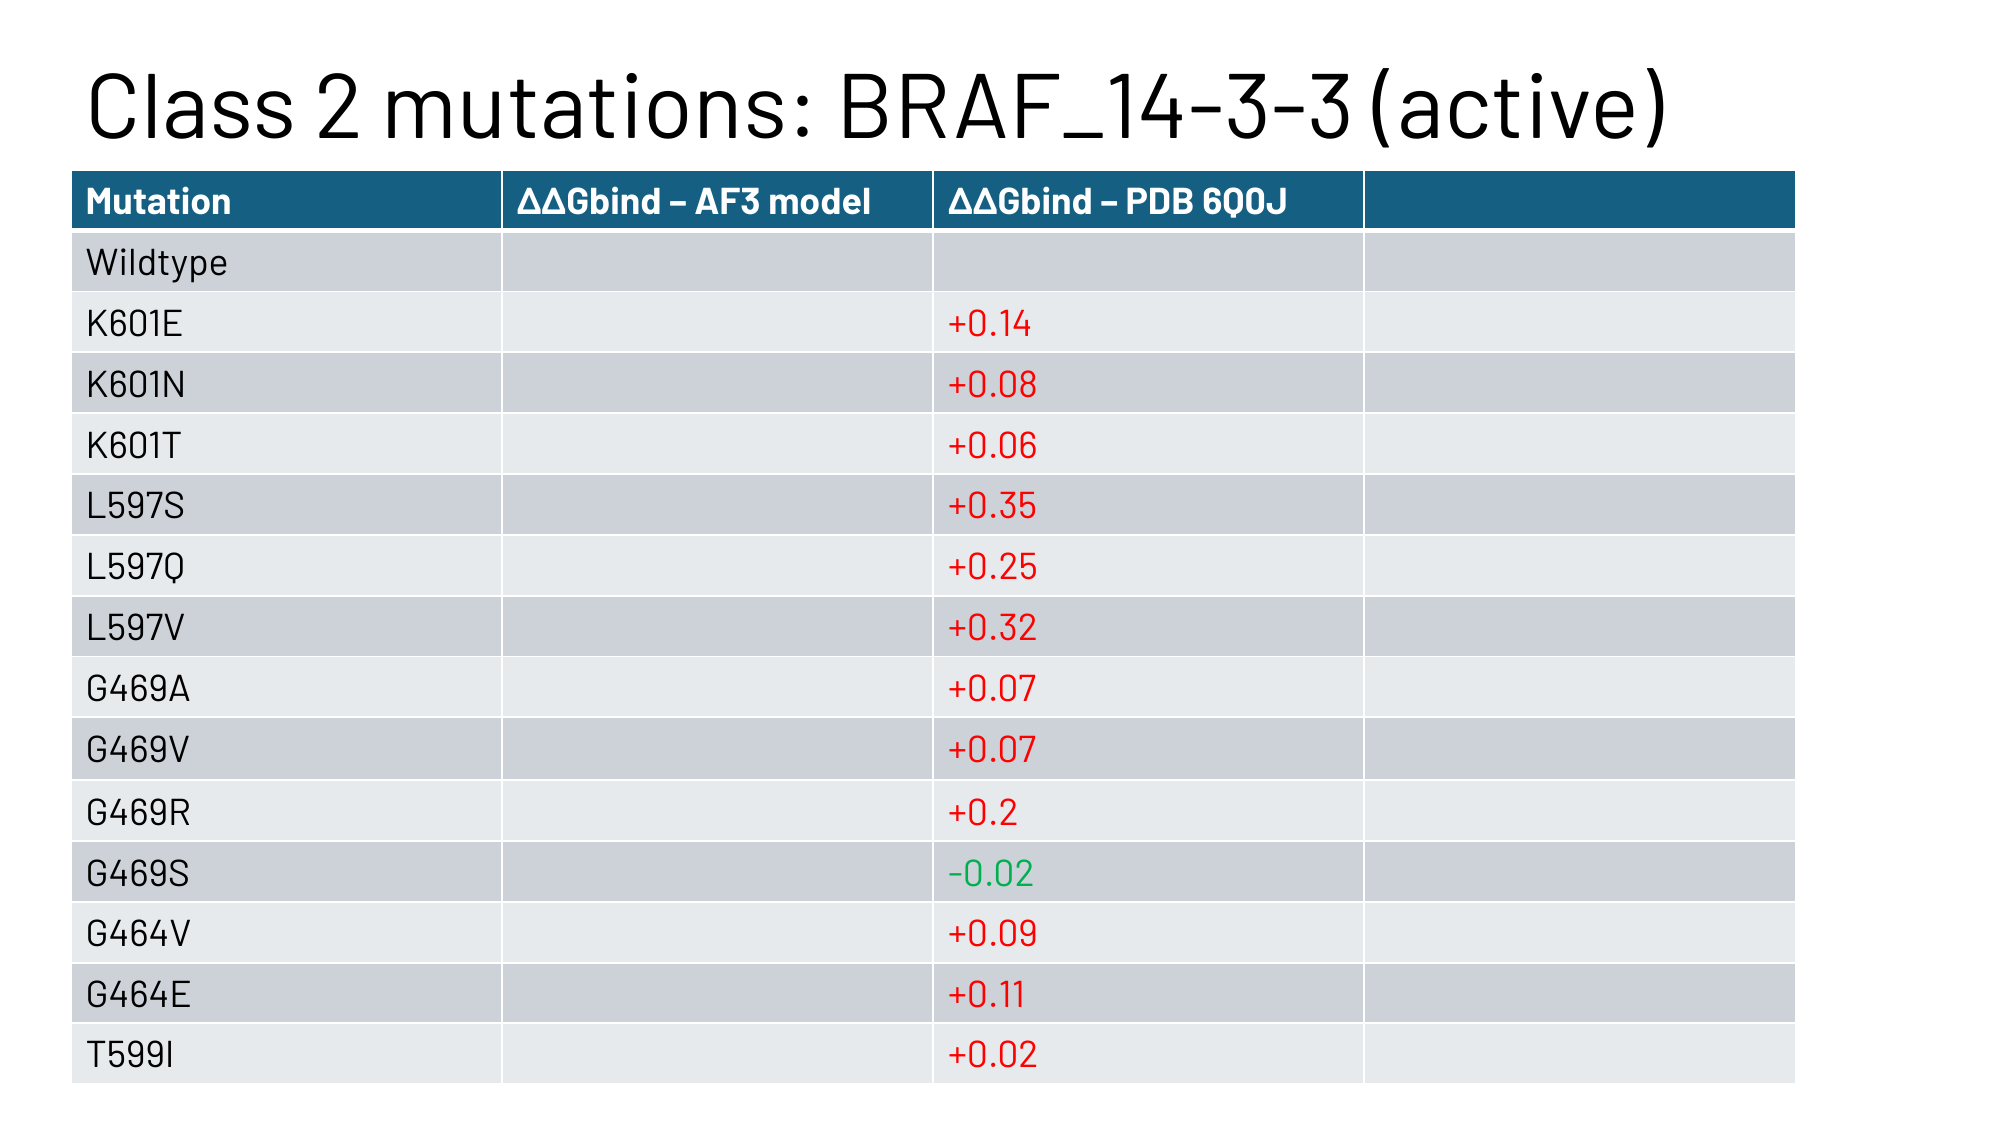

# Class 2 mutations: BRAF_14-3-3 (active)
| Mutation | ΔΔGbind – AF3 model | ΔΔGbind – PDB 6Q0J |  |
| --- | --- | --- | --- |
| Wildtype |  |  |  |
| K601E |  | +0.14 |  |
| K601N |  | +0.08 |  |
| K601T |  | +0.06 |  |
| L597S |  | +0.35 |  |
| L597Q |  | +0.25 |  |
| L597V |  | +0.32 |  |
| G469A |  | +0.07 |  |
| G469V |  | +0.07 |  |
| G469R |  | +0.2 |  |
| G469S |  | -0.02 |  |
| G464V |  | +0.09 |  |
| G464E |  | +0.11 |  |
| T599I |  | +0.02 |  |